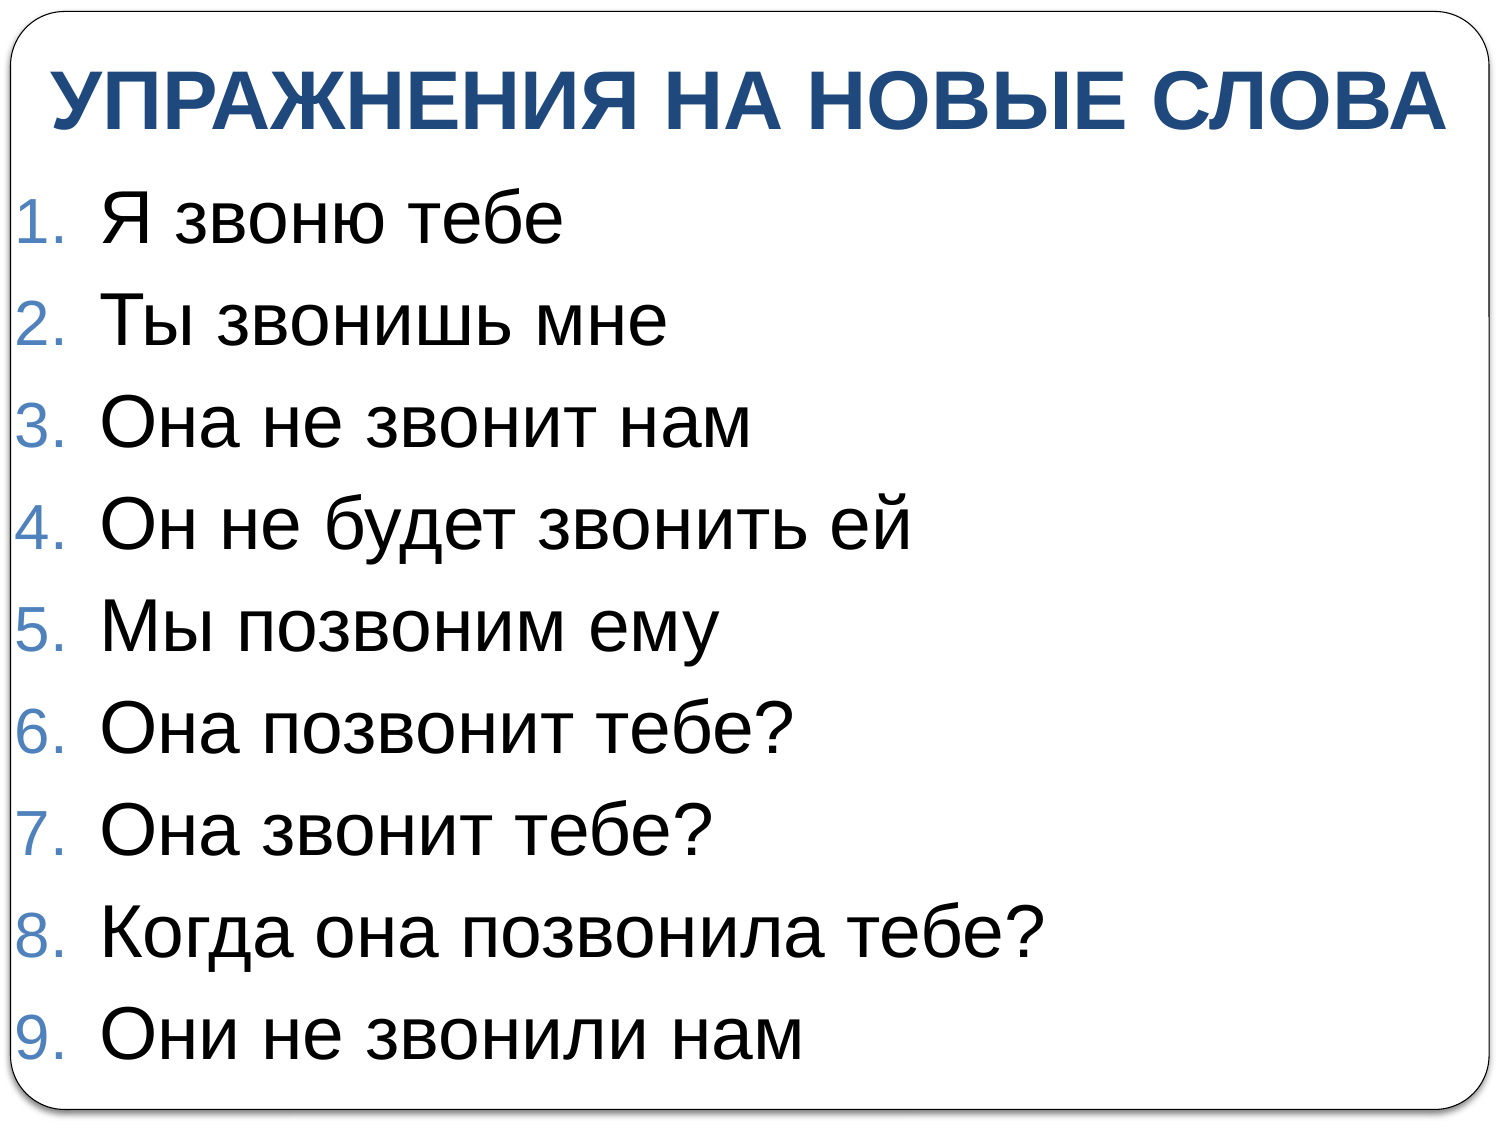

# УПРАЖНЕНИЯ НА НОВЫЕ СЛОВА
Я звоню тебе
Ты звонишь мне
Она не звонит нам
Он не будет звонить ей
Мы позвоним ему
Она позвонит тебе?
Она звонит тебе?
Когда она позвонила тебе?
Они не звонили нам